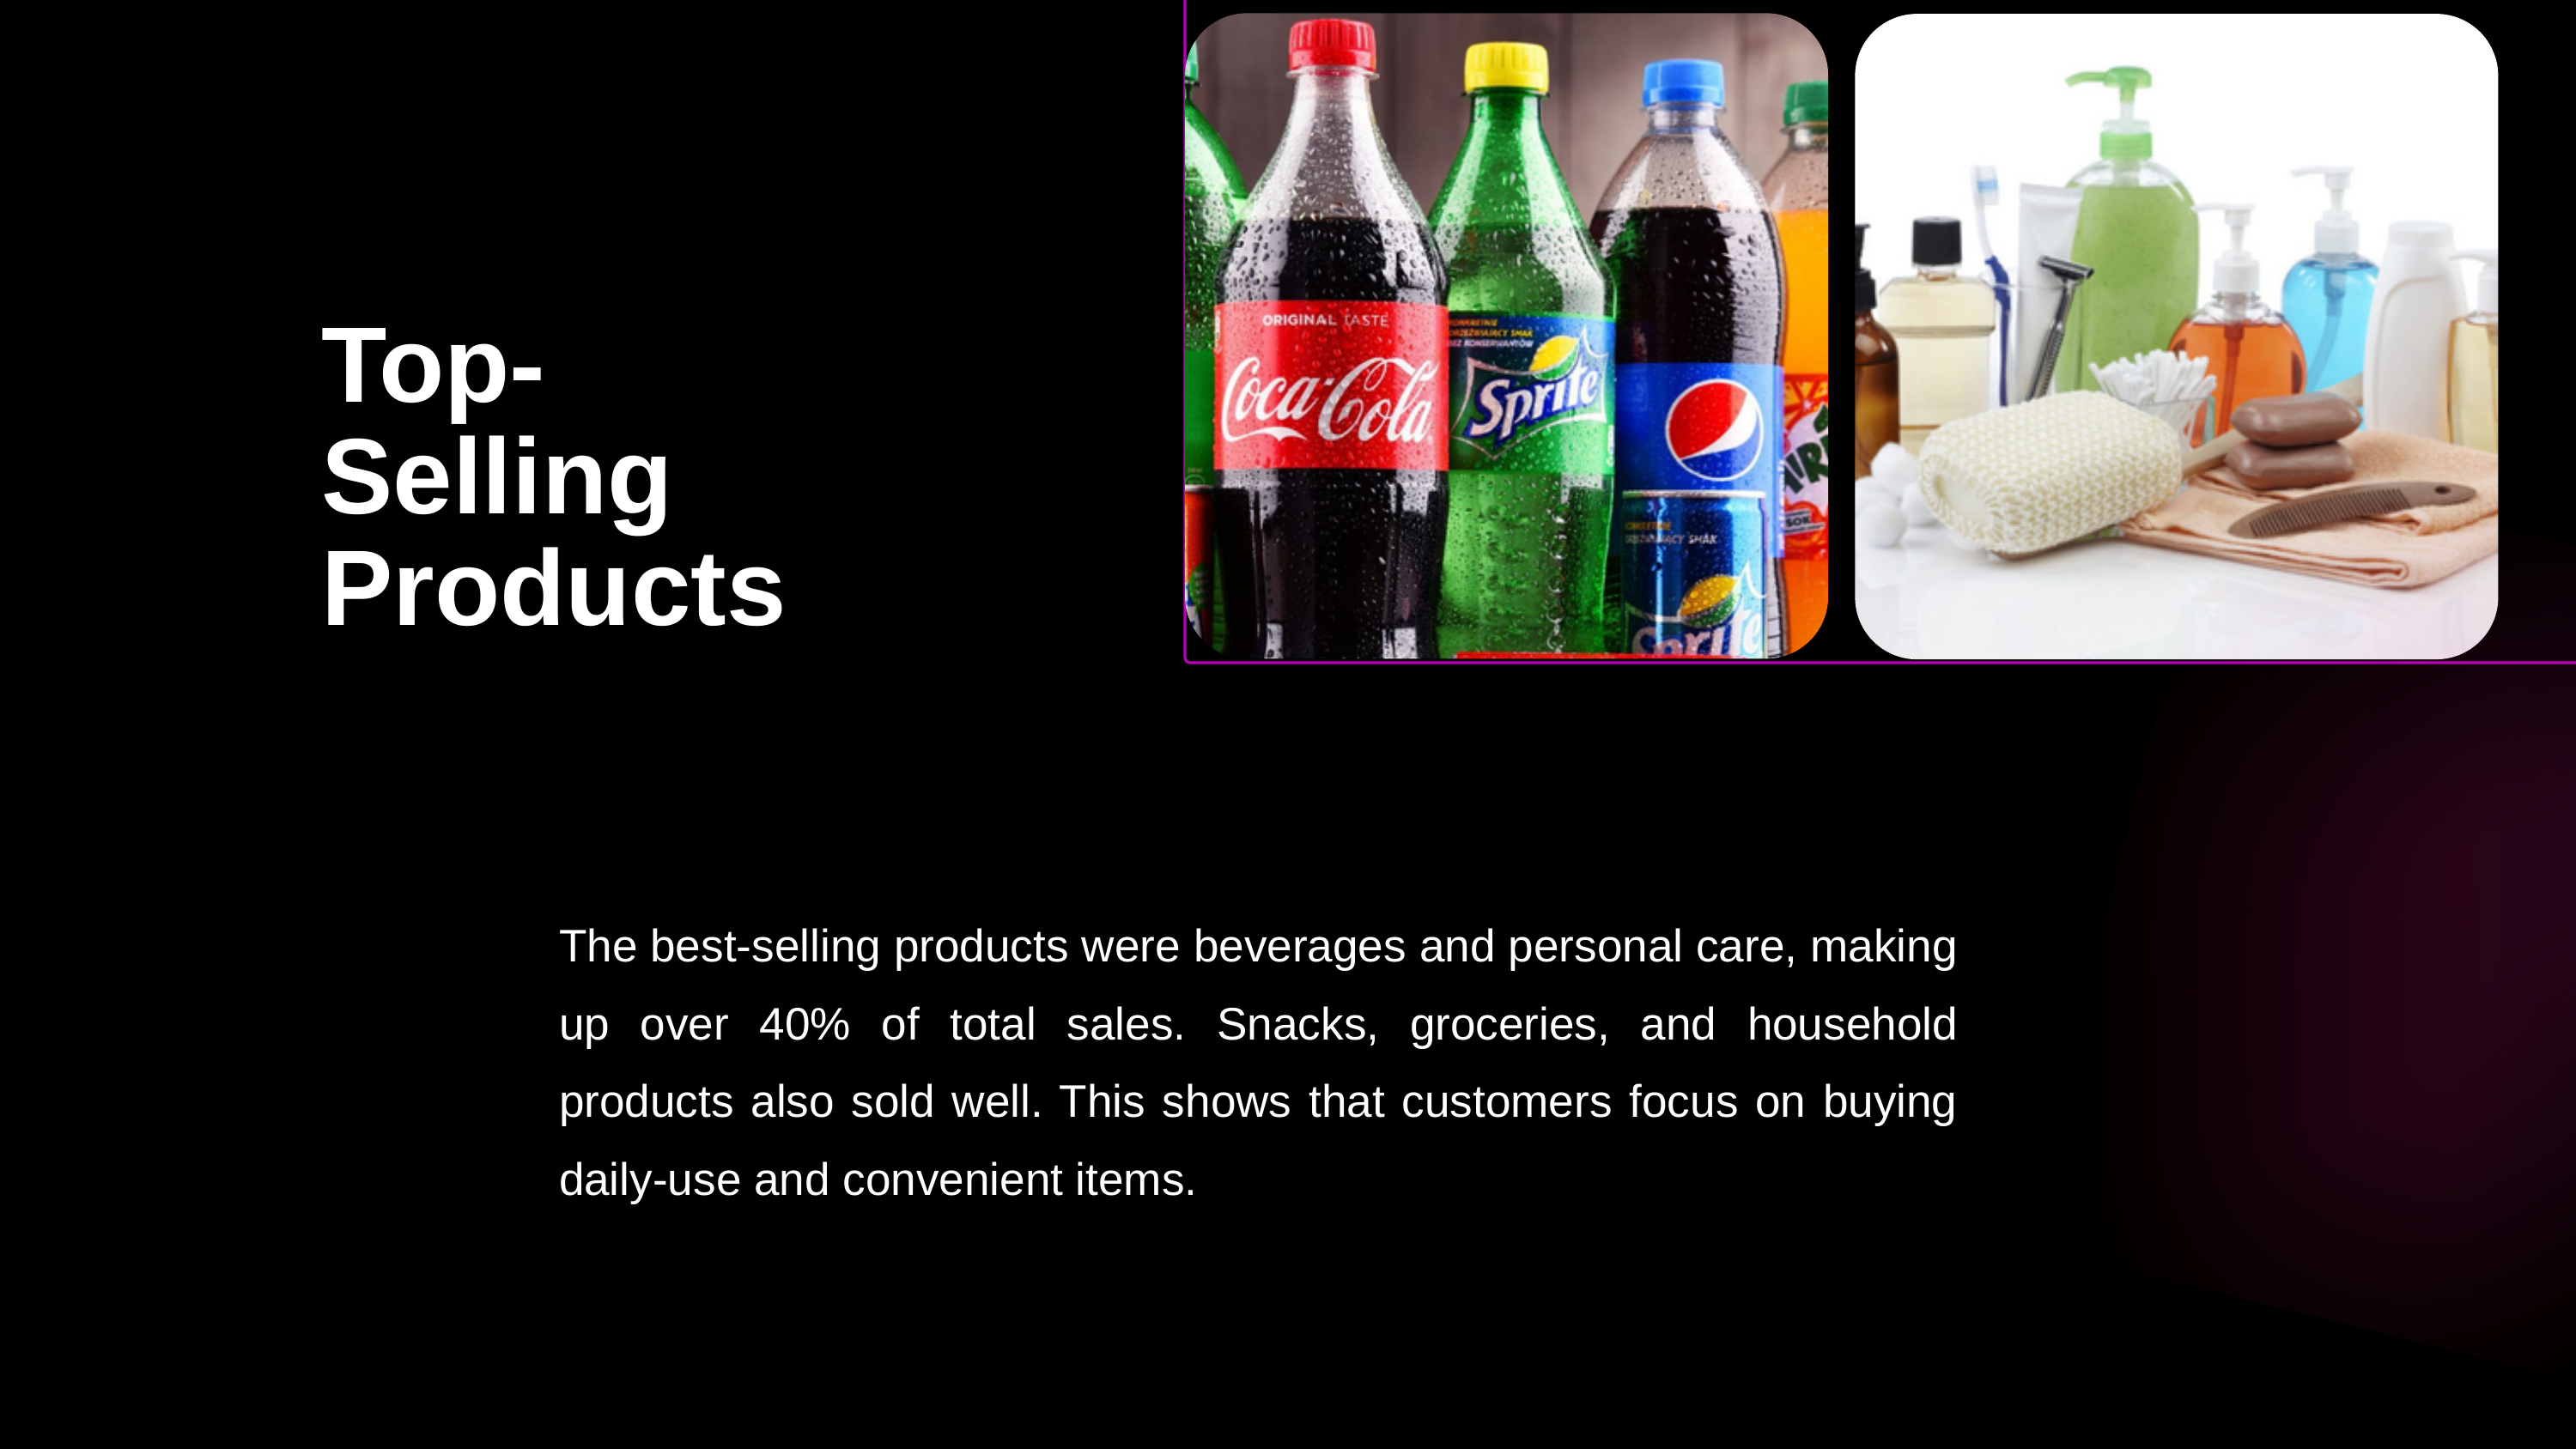

Top-Selling Products

The best-selling products were beverages and personal care, making up over 40% of total sales. Snacks, groceries, and household products also sold well. This shows that customers focus on buying daily-use and convenient items.